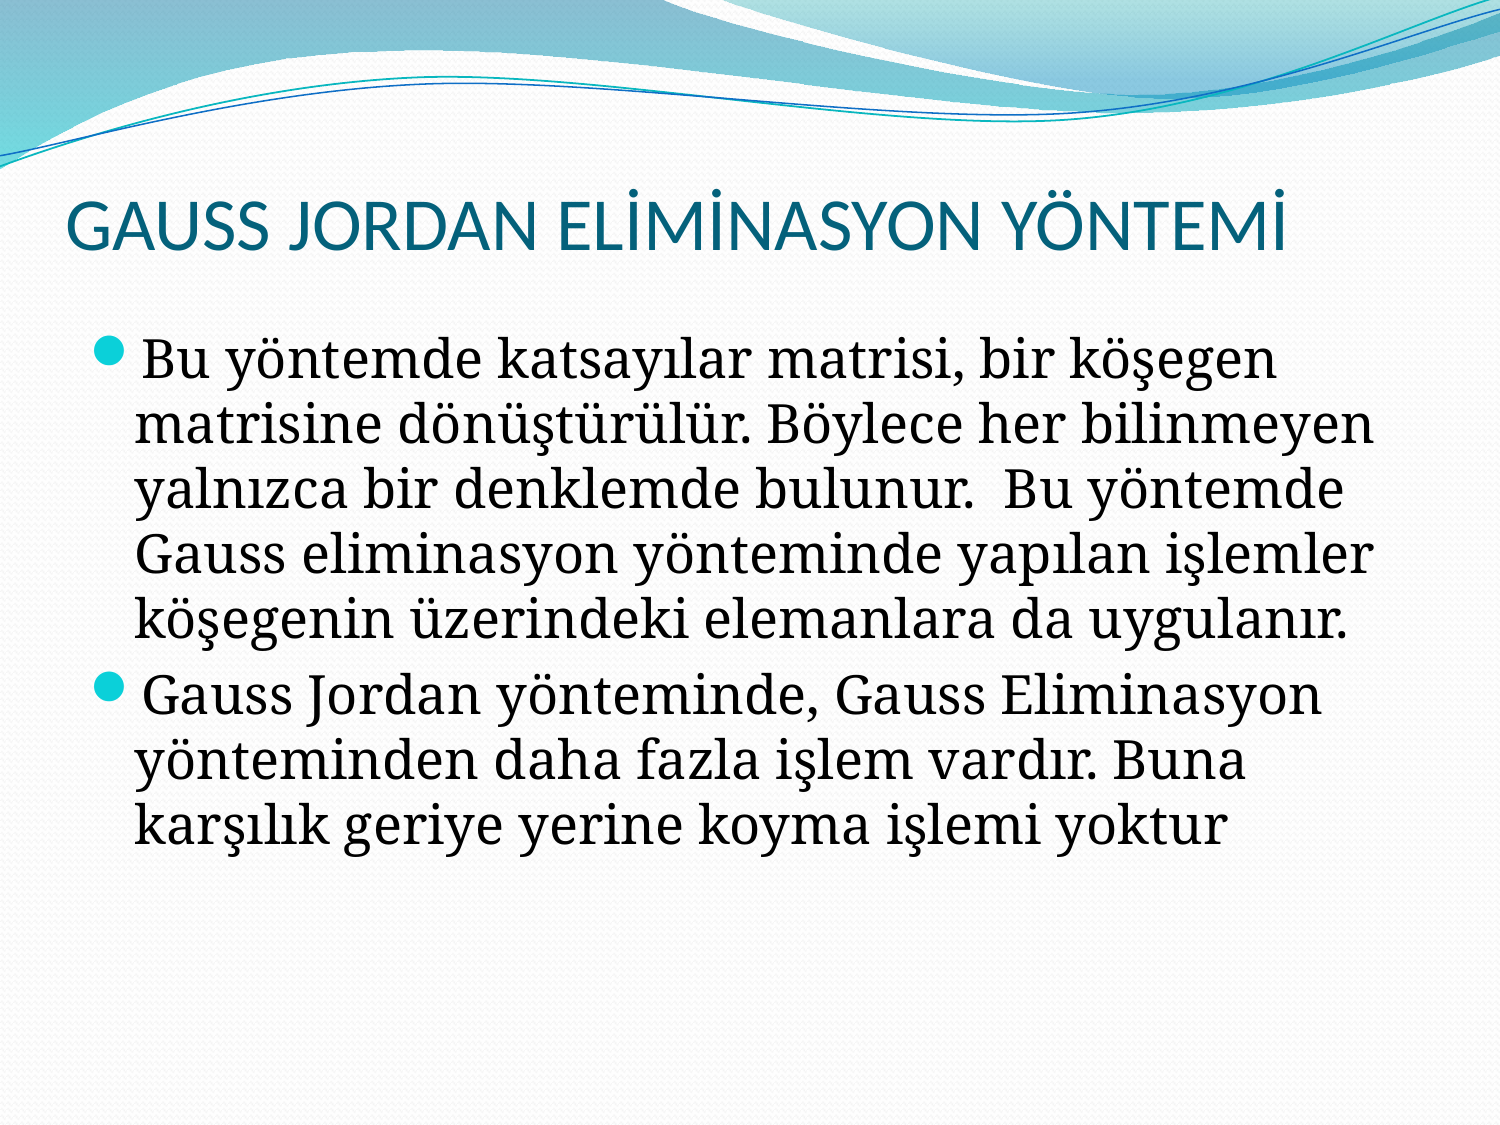

# GAUSS JORDAN ELİMİNASYON YÖNTEMİ
Bu yöntemde katsayılar matrisi, bir köşegen matrisine dönüştürülür. Böylece her bilinmeyen yalnızca bir denklemde bulunur.  Bu yöntemde Gauss eliminasyon yönteminde yapılan işlemler köşegenin üzerindeki elemanlara da uygulanır.
Gauss Jordan yönteminde, Gauss Eliminasyon yönteminden daha fazla işlem vardır. Buna karşılık geriye yerine koyma işlemi yoktur